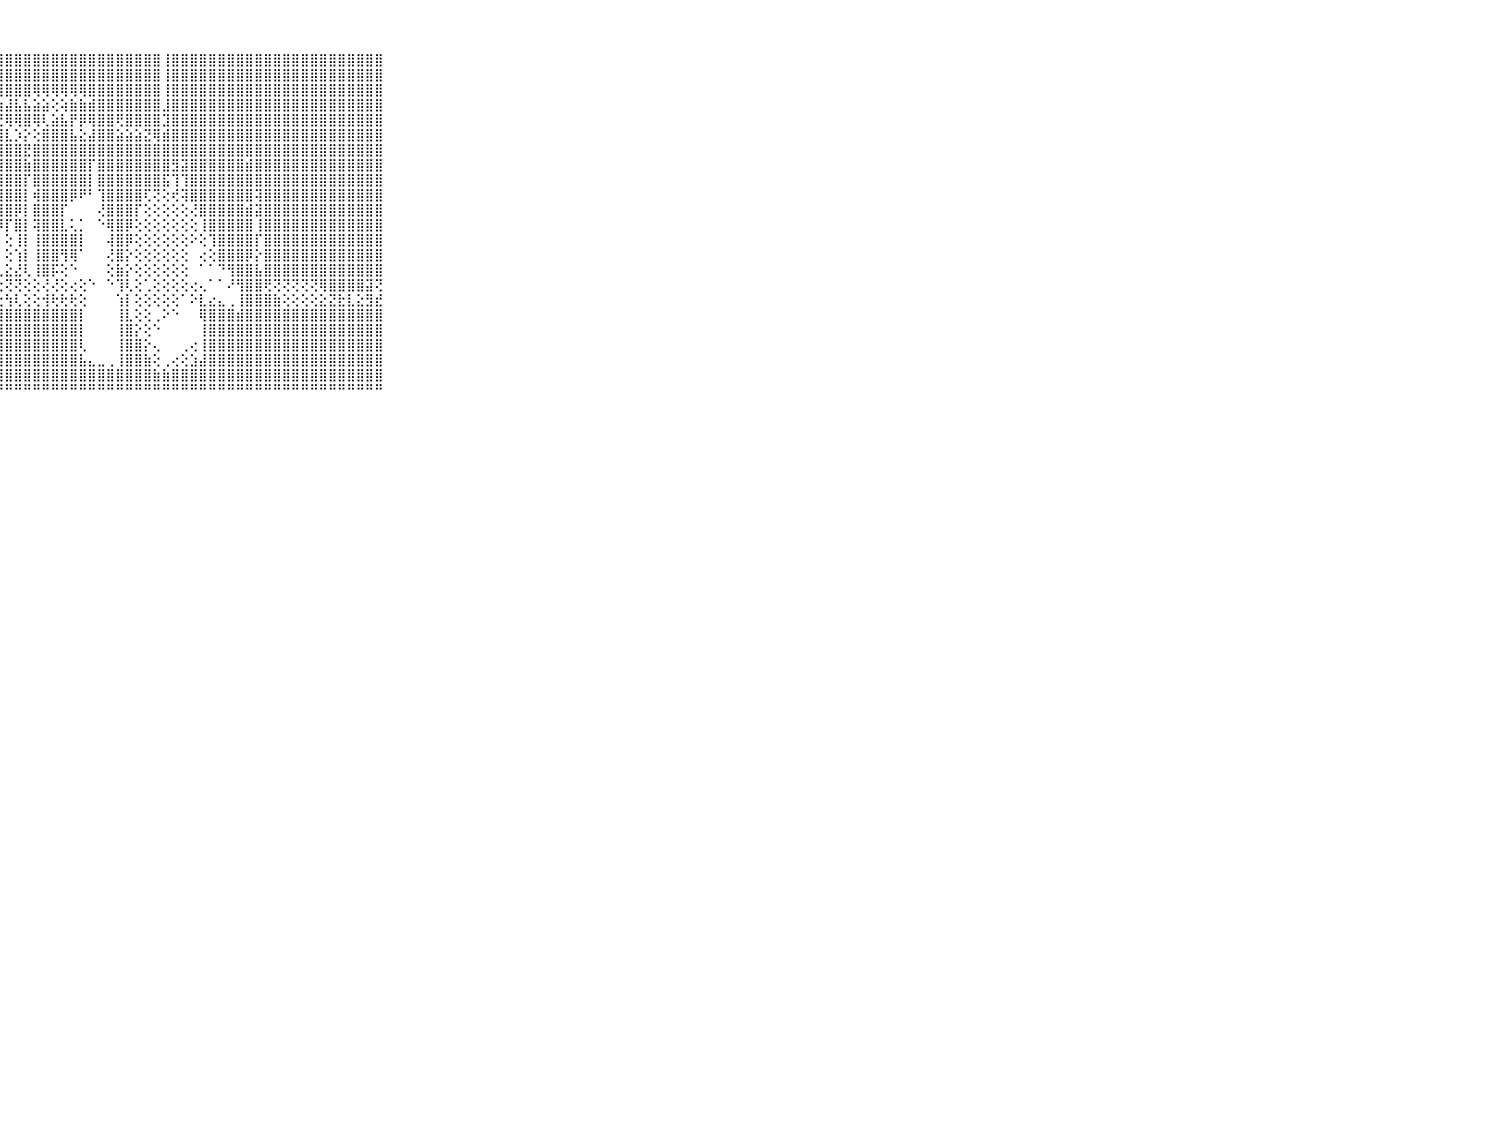

⠀⠀⠀⠀⠀⠀⠀⠀⠀⠀⠀⣱⣽⣿⣿⣧⣼⣿⣿⣿⣿⣿⣿⣿⣿⣿⣿⣿⣿⣿⣿⣿⣿⣿⣿⣿⣿⣿⣿⣿⣿⣿⣿⣿⣿⢸⣿⣿⣿⣿⣿⣿⣿⣿⣿⣿⣿⣿⣿⣿⣿⣿⣿⣿⣿⣿⣿⣿⣿⠀⠀⠀⠀⠀⠀⠀⠀⠀⠀⠀⠀
⠀⠀⠀⠀⠀⠀⠀⠀⠀⠀⠀⣿⣿⣿⣿⣿⣿⣿⣿⣿⣿⣿⣿⣿⣿⣿⣿⣿⣿⣿⣿⣿⣿⣿⣿⣿⣿⣿⣿⣿⣿⣿⣿⣿⣿⢸⣿⣿⣿⣿⣿⣿⣿⣿⣿⣿⣿⣿⣿⣿⣿⣿⣿⣿⣿⣿⣿⣿⣿⠀⠀⠀⠀⠀⠀⠀⠀⠀⠀⠀⠀
⠀⠀⠀⠀⠀⠀⠀⠀⠀⠀⠀⣿⣿⣿⣿⣿⣿⣿⣿⣿⣿⣿⣿⣿⣿⣿⣿⣿⣿⣿⣿⢿⢿⢿⢿⢿⢿⣿⣿⣿⣿⣿⣿⣿⣿⢸⣿⣿⣿⣿⣿⣿⣿⣿⣿⣿⣿⣿⣿⣿⣿⣿⣿⣿⣿⣿⣿⣿⣿⠀⠀⠀⠀⠀⠀⠀⠀⠀⠀⠀⠀
⠀⠀⠀⠀⠀⠀⠀⠀⠀⠀⠀⣿⣿⣿⣿⣿⡏⢝⣝⡝⢝⣕⣕⣸⣷⣵⡕⣵⣼⣧⣧⣵⣵⢕⢵⣷⣷⣾⣿⣿⣿⣿⣿⣿⣿⣸⣿⣿⣿⣿⣿⣿⣿⣿⣿⣿⣿⣿⣿⣿⣿⣿⣿⣿⣿⣿⣿⣿⣿⠀⠀⠀⠀⠀⠀⠀⠀⠀⠀⠀⠀
⠀⠀⠀⠀⠀⠀⠀⠀⠀⠀⠀⣿⣿⣿⣿⣿⣧⣾⡟⢕⣜⢿⣿⣿⣿⢏⣱⣜⢿⢿⣿⢿⢇⣵⣧⡟⡿⢿⣿⣿⢟⣿⣿⣿⣿⣹⣿⣿⣿⣿⣿⣿⣿⣿⣿⣿⣿⣿⣿⣿⣿⣿⣿⣿⣿⣿⣿⣿⣿⠀⠀⠀⠀⠀⠀⠀⠀⠀⠀⠀⠀
⠀⠀⠀⠀⠀⠀⠀⠀⠀⠀⠀⣿⣿⣿⣿⣿⡇⢝⢱⣾⣿⡇⢕⢕⢕⣿⣿⣿⣇⡱⡕⢕⣿⣿⣿⣧⣕⣼⣿⣿⣵⣵⣵⣝⢿⣾⣿⣿⣿⣿⣿⣿⣿⣿⣿⣿⣿⣿⣿⣿⣿⣿⣿⣿⣿⣿⣿⣿⣿⠀⠀⠀⠀⠀⠀⠀⠀⠀⠀⠀⠀
⠀⠀⠀⠀⠀⠀⠀⠀⠀⠀⠀⣿⣿⣿⣿⣿⣷⣵⣿⣿⣿⣿⣷⡷⣾⣿⣿⣿⣿⣿⣟⣿⣿⣿⣿⣿⣿⣿⣿⣿⣿⣿⣿⣿⣿⣿⣿⣿⣿⣿⣿⣿⣿⣿⣿⣿⣿⣿⣿⣿⣿⣿⣿⣿⣿⣿⣿⣿⣿⠀⠀⠀⠀⠀⠀⠀⠀⠀⠀⠀⠀
⠀⠀⠀⠀⠀⠀⠀⠀⠀⠀⠀⣿⣿⣿⣿⣿⣿⣿⣿⣿⣿⣿⣿⡇⢸⣿⣿⣿⣿⣿⣷⣿⣿⣿⣿⣿⣿⡏⣿⣿⣿⣿⣿⣿⣿⣿⣻⣽⣿⣿⣿⣿⣿⣿⣾⣿⣿⣿⣿⣿⣿⣿⣿⣿⣿⣿⣿⣿⣿⠀⠀⠀⠀⠀⠀⠀⠀⠀⠀⠀⠀
⠀⠀⠀⠀⠀⠀⠀⠀⠀⠀⠀⣿⣿⣿⣿⣿⣿⢿⣿⣿⣿⣿⣿⡇⢸⣿⣿⣿⣿⣿⡏⣿⣿⣿⣿⣿⣿⡇⣿⣿⣿⣿⣿⣿⣿⣯⢹⢹⣿⣿⣿⣿⣿⣿⣿⣿⣿⣿⣿⣿⣿⣿⣿⣿⣿⣿⣿⣿⣿⠀⠀⠀⠀⠀⠀⠀⠀⠀⠀⠀⠀
⠀⠀⠀⠀⠀⠀⠀⠀⠀⠀⠀⣿⣿⣿⣿⢿⢿⢾⣿⣿⣿⣿⣿⢇⢸⣿⣿⣿⣿⣿⡇⢾⣿⣿⣿⡿⠟⠃⢹⣿⣿⣿⣿⢏⢝⢕⢞⢽⣿⣿⣿⣿⣿⣿⣿⢽⣿⣿⣿⣿⣿⣿⣿⣿⣿⣿⣿⣿⣿⠀⠀⠀⠀⠀⠀⠀⠀⠀⠀⠀⠀
⠀⠀⠀⠀⠀⠀⠀⠀⠀⠀⠀⣿⣯⡅⠁⠀⠀⠁⠻⠟⢹⣿⣿⢇⢸⣿⣿⣿⣿⡿⡇⣿⣿⣿⡏⠀⠀⠀⢜⣿⣿⣿⡏⢕⢕⢕⢕⢕⢜⣿⣿⣿⣿⣿⣾⣽⣿⣿⣿⣿⣿⣿⣿⣿⣿⣿⣿⣿⣿⠀⠀⠀⠀⠀⠀⠀⠀⠀⠀⠀⠀
⠀⠀⠀⠀⠀⠀⠀⠀⠀⠀⠀⣿⣿⣿⢕⠀⠀⠀⠀⠀⠁⣿⣿⢇⢜⢟⢿⡿⡏⣿⡇⢽⣿⣿⣇⢅⡁⠀⠑⢿⣿⡿⢕⢕⢕⢕⢕⢕⢕⢸⣿⣿⣿⣿⣿⢸⣿⣿⣿⣿⣿⣿⣿⣿⣿⣿⣿⣿⣿⠀⠀⠀⠀⠀⠀⠀⠀⠀⠀⠀⠀
⠀⠀⠀⠀⠀⠀⠀⠀⠀⠀⠀⣿⣿⡟⠀⠀⠀⠀⠀⠀⠁⢹⡿⢕⢕⢇⢻⡇⢕⢸⡇⢸⣿⣿⣿⣿⡇⠀⠀⢼⣿⡿⢕⢕⢕⢕⢕⢕⠕⢕⢹⣿⣿⣿⣿⡏⣿⣿⣿⣿⣿⣿⣿⣿⣿⣿⣿⣿⣿⠀⠀⠀⠀⠀⠀⠀⠀⠀⠀⠀⠀
⠀⠀⠀⠀⠀⠀⠀⠀⠀⠀⠀⣿⣿⢇⠀⠀⠀⠀⠀⠀⢀⣿⣿⢇⢕⢕⣺⡇⢕⢱⡇⢸⣿⣿⢻⢿⠁⠀⠀⢜⣿⡕⢕⢕⢕⢕⢕⢕⠀⢔⢕⣿⣿⣿⡿⡕⣿⣿⣿⣿⣿⣿⣿⣿⣿⣿⣿⣿⣿⠀⠀⠀⠀⠀⠀⠀⠀⠀⠀⠀⠀
⠀⠀⠀⠀⠀⠀⠀⠀⠀⠀⠀⣿⣿⠜⠀⠀⠀⠀⠀⠀⠀⢹⡯⢕⢕⣕⣸⣇⣕⣜⢇⢸⣿⡯⢕⠑⠀⠀⠀⢕⣷⡕⢕⢕⢕⢕⢕⢕⠀⠁⠁⠙⢻⣿⣿⣧⣿⣿⣿⣿⣿⣿⣿⣿⣿⣿⣿⣿⣿⠀⠀⠀⠀⠀⠀⠀⠀⠀⠀⠀⠀
⠀⠀⠀⠀⠀⠀⠀⠀⠀⠀⠀⢟⠋⠀⢔⢔⢔⢔⠕⢄⣱⣿⢇⢕⢜⢕⢜⢕⢝⢝⢕⢕⢜⢜⢕⢔⢕⠑⠀⠑⢹⢇⢕⢁⢕⢕⢕⢕⢔⢄⠁⠁⠜⢻⣿⣿⢟⢝⢝⢝⢝⢝⢿⣿⣿⣿⣿⣽⢝⠀⠀⠀⠀⠀⠀⠀⠀⠀⠀⠀⠀
⠀⠀⠀⠀⠀⠀⠀⠀⠀⠀⠀⢕⠀⠀⠐⠕⢅⠁⢀⣼⣿⣿⢗⢇⢕⢕⢕⢕⢳⢇⢕⢕⢺⢗⢗⢗⢕⠀⠀⠀⢱⡇⢕⢕⢕⢕⢕⠁⠕⣇⣔⣄⢀⢸⣿⣿⣿⣷⢕⢕⢕⢕⣕⣝⣗⣇⣕⣻⣞⠀⠀⠀⠀⠀⠀⠀⠀⠀⠀⠀⠀
⠀⠀⠀⠀⠀⠀⠀⠀⠀⠀⠀⡇⠀⠁⠁⢕⠀⠀⠀⢹⣿⣿⣿⣿⣿⣿⣿⣿⣿⣿⣿⣿⣿⣿⣿⣿⡇⠀⠀⠀⢸⣇⢕⢕⢀⠕⠑⠀⠀⢿⣿⣿⣿⣾⣿⣿⣿⣿⣿⣿⣿⣿⣿⣿⣿⣿⣿⣿⣿⠀⠀⠀⠀⠀⠀⠀⠀⠀⠀⠀⠀
⠀⠀⠀⠀⠀⠀⠀⠀⠀⠀⠀⡕⠀⠀⠀⠀⠁⠀⠀⠐⠝⣿⣿⣿⣿⣿⣿⣿⣿⣿⣿⣿⣿⣿⣿⣿⡇⠀⠀⠀⢸⣿⡕⢕⠑⠀⠀⠀⠀⢸⣿⣿⣿⣿⣿⣿⣿⣿⣿⣿⣿⣿⣿⣿⣿⣿⣿⣿⣿⠀⠀⠀⠀⠀⠀⠀⠀⠀⠀⠀⠀
⠀⠀⠀⠀⠀⠀⠀⠀⠀⠀⠀⢕⢄⢅⢔⢀⣄⢀⢔⠄⠀⠜⣿⣿⣿⣿⣿⣿⣿⣿⣿⣿⣿⣿⣿⣿⢇⠀⠀⠀⢸⣿⣿⡕⢄⠀⠀⢀⢔⢸⣿⣿⣿⣿⣿⣿⣿⣿⣿⣿⣿⣿⣿⣿⣿⣿⣿⣿⣿⠀⠀⠀⠀⠀⠀⠀⠀⠀⠀⠀⠀
⠀⠀⠀⠀⠀⠀⠀⠀⠀⠀⠀⠀⢕⢕⢕⣿⣿⣧⢀⠀⠀⠀⢹⣿⣿⣿⣿⣿⣿⣿⣿⣿⣿⣿⣿⣿⣧⣄⣀⢀⢸⣿⣿⣷⢕⢀⢔⢕⣱⣼⣿⣿⣿⣿⣿⣿⣿⣿⣿⣿⣿⣿⣿⣿⣿⣿⣿⣿⣿⠀⠀⠀⠀⠀⠀⠀⠀⠀⠀⠀⠀
⠀⠀⠀⠀⠀⠀⠀⠀⠀⠀⠀⠀⠑⢕⣼⣿⣿⣿⣷⡄⠀⠀⠀⢻⣿⣿⣿⣿⣿⣿⣿⣿⣿⣿⣿⣿⣿⣿⣿⣿⣿⣿⣿⣿⣷⣷⣿⣿⣿⣿⣿⣿⣿⣿⣿⣿⣿⣿⣿⣿⣿⣿⣿⣿⣿⣿⣿⣿⣿⠀⠀⠀⠀⠀⠀⠀⠀⠀⠀⠀⠀
⠀⠀⠀⠀⠀⠀⠀⠀⠀⠀⠀⠀⠀⠑⠛⠛⠛⠛⠛⠛⠐⠀⠀⠁⠛⠛⠛⠛⠛⠛⠛⠛⠛⠛⠛⠛⠛⠛⠛⠛⠛⠛⠛⠛⠛⠛⠛⠛⠛⠛⠛⠛⠛⠛⠛⠛⠛⠛⠛⠛⠛⠛⠛⠛⠛⠛⠛⠛⠛⠀⠀⠀⠀⠀⠀⠀⠀⠀⠀⠀⠀